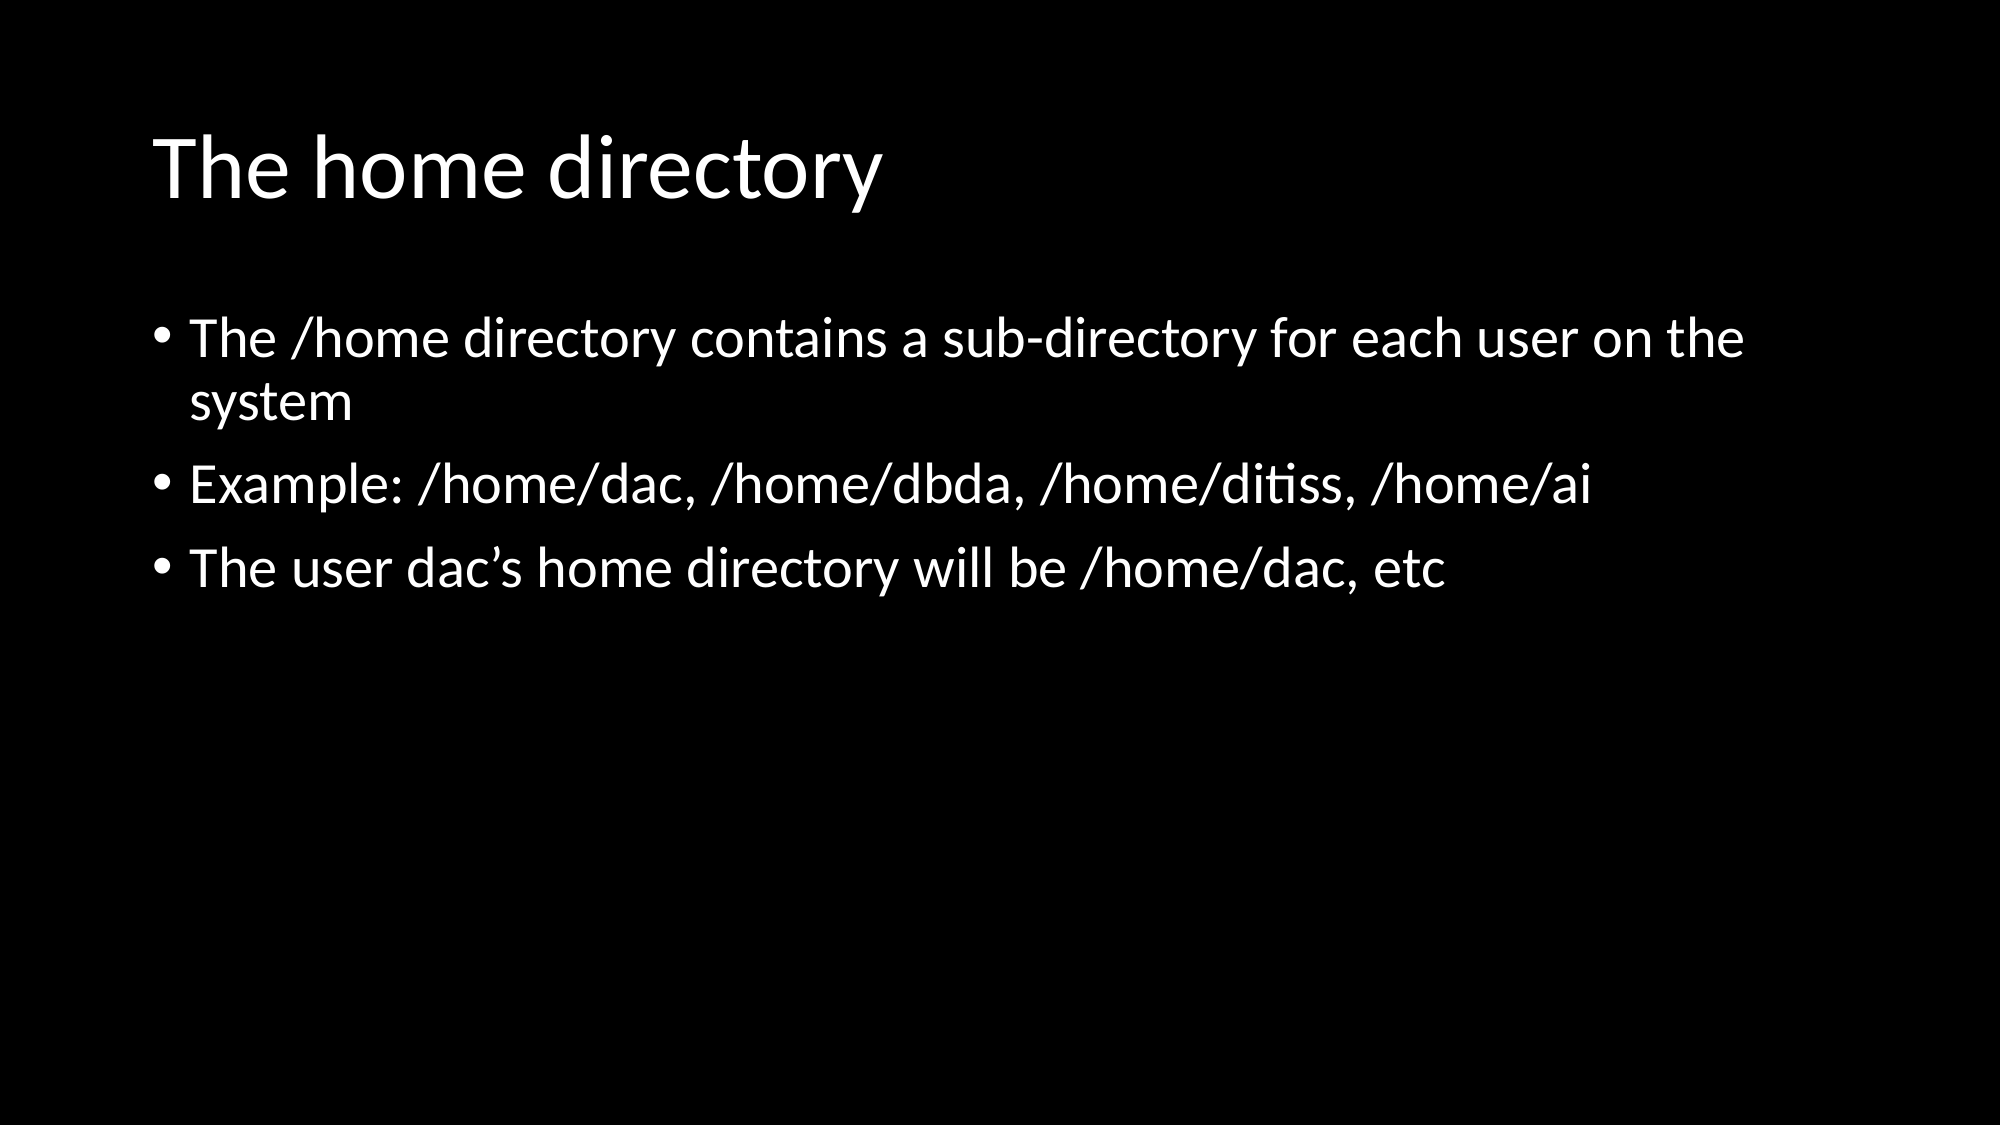

# The home directory
The /home directory contains a sub-directory for each user on the system
Example: /home/dac, /home/dbda, /home/ditiss, /home/ai
The user dac’s home directory will be /home/dac, etc